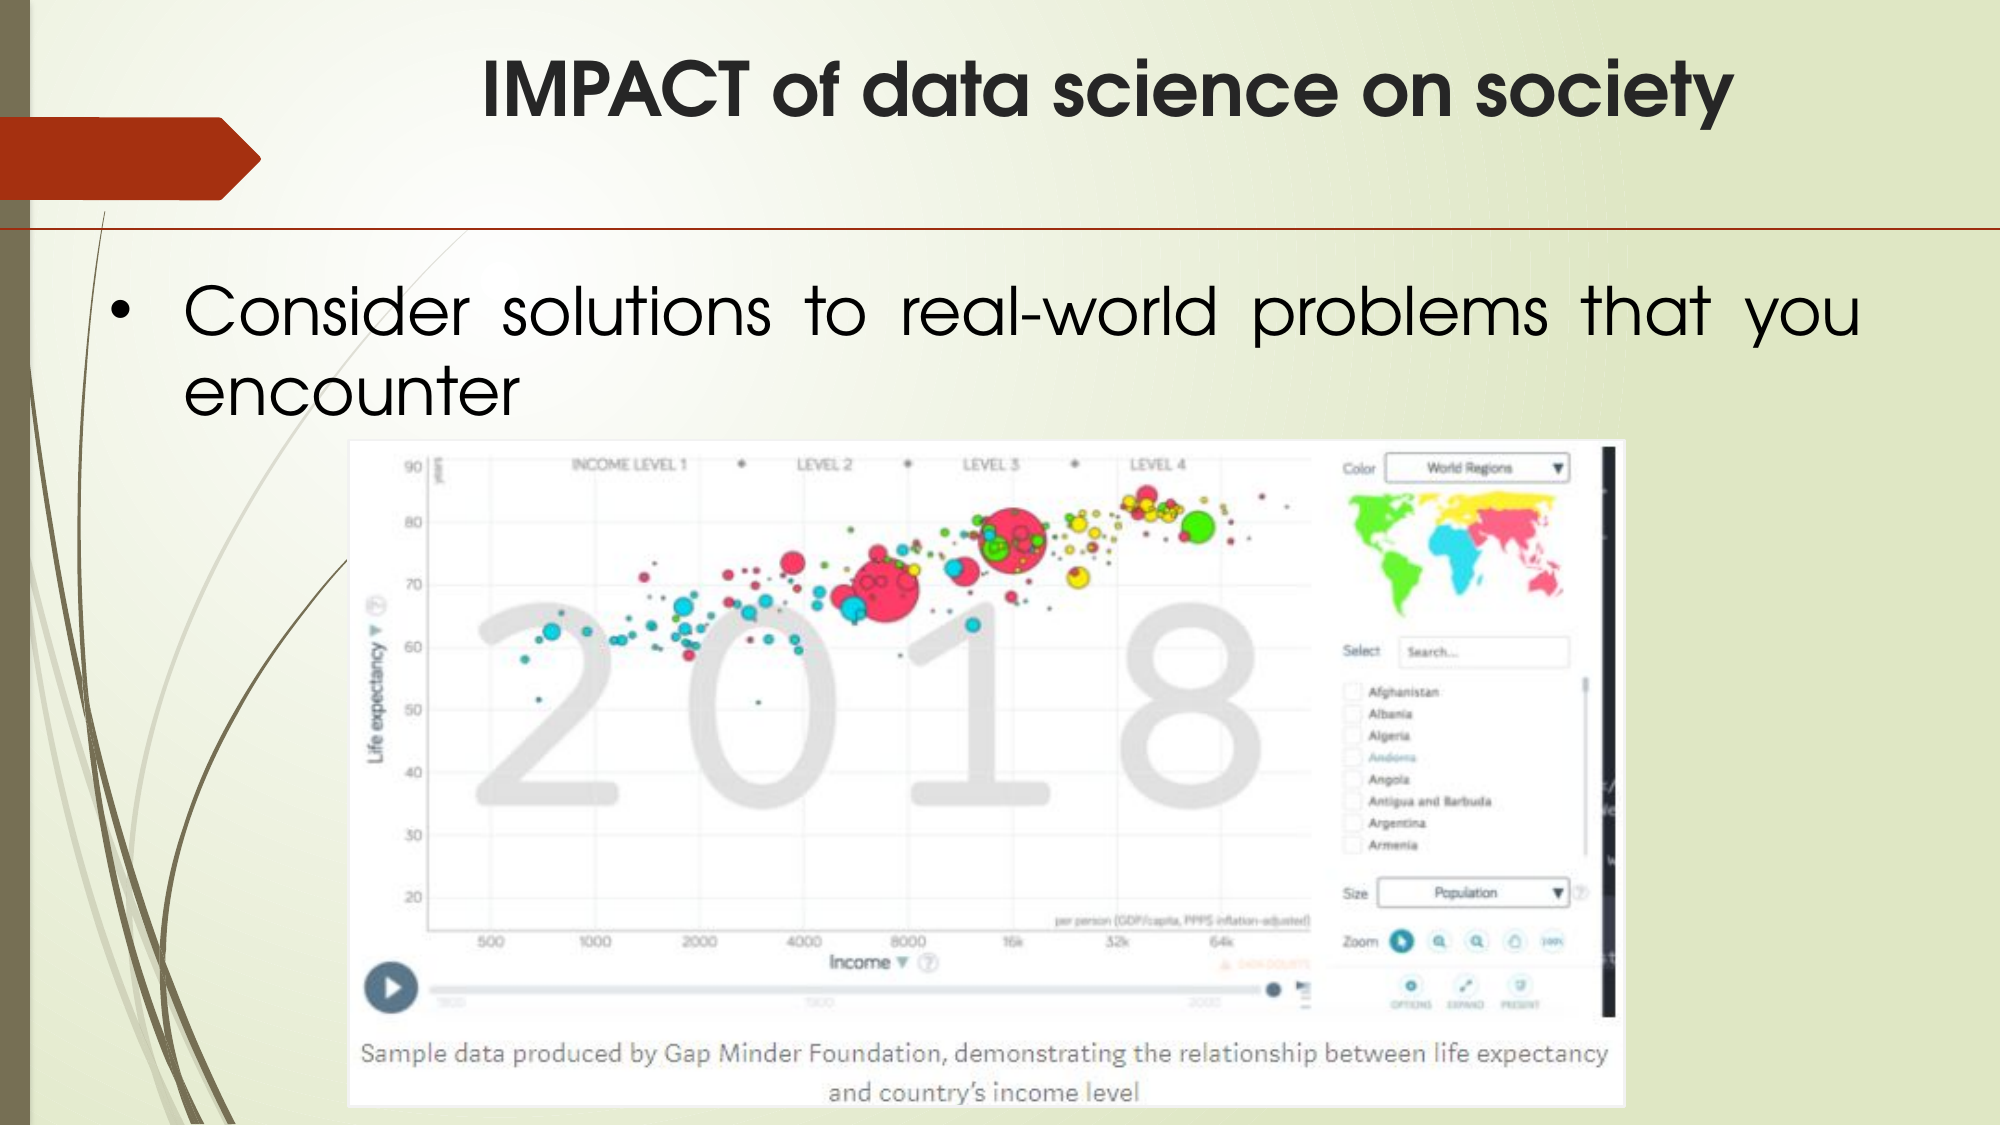

# IMPACT of data science on society
Consider solutions to real-world problems that you encounter